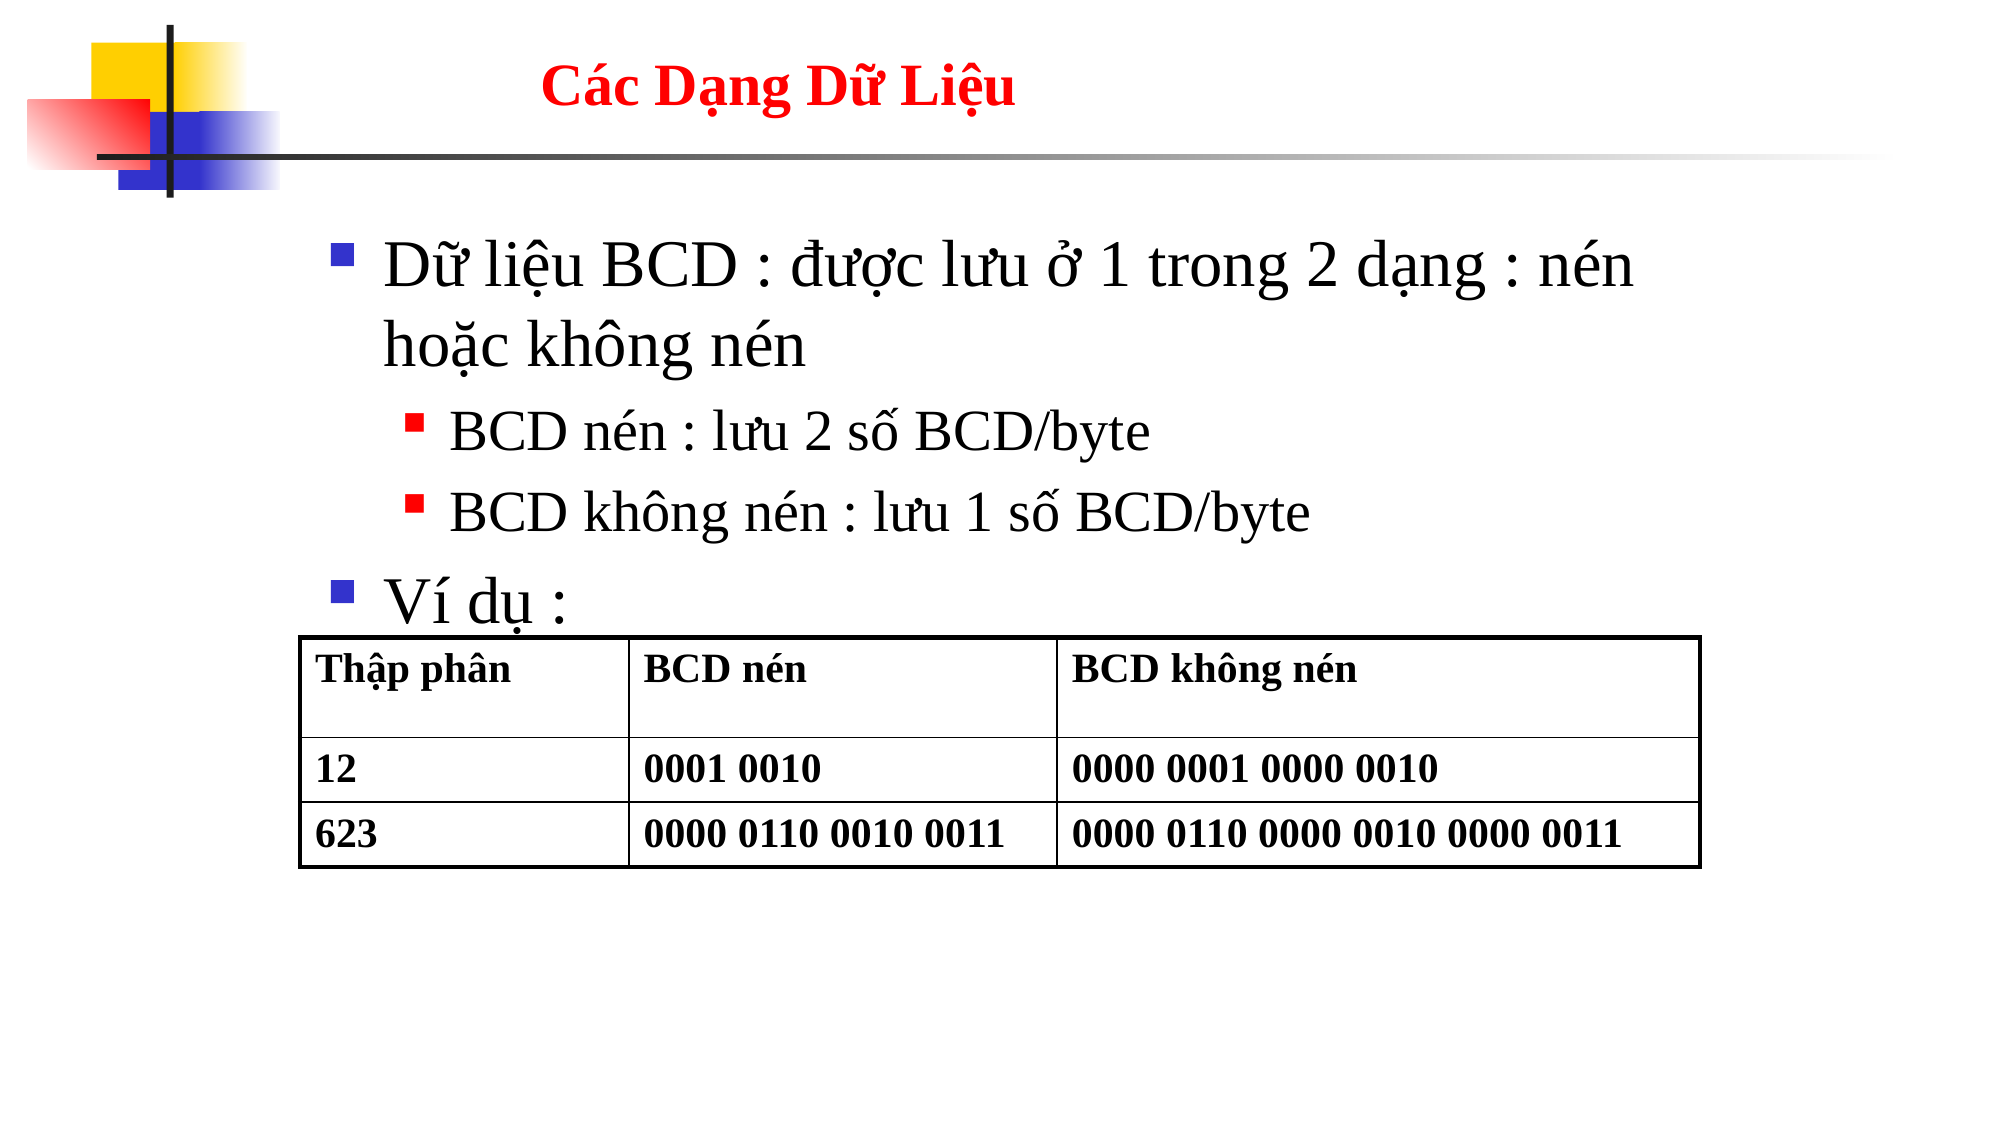

# Các Dạng Dữ Liệu
Dữ liệu BCD : được lưu ở 1 trong 2 dạng : nén hoặc không nén
BCD nén : lưu 2 số BCD/byte
BCD không nén : lưu 1 số BCD/byte
Ví dụ :
| Thập phân | BCD nén | BCD không nén |
| --- | --- | --- |
| 12 | 0001 0010 | 0000 0001 0000 0010 |
| 623 | 0000 0110 0010 0011 | 0000 0110 0000 0010 0000 0011 |